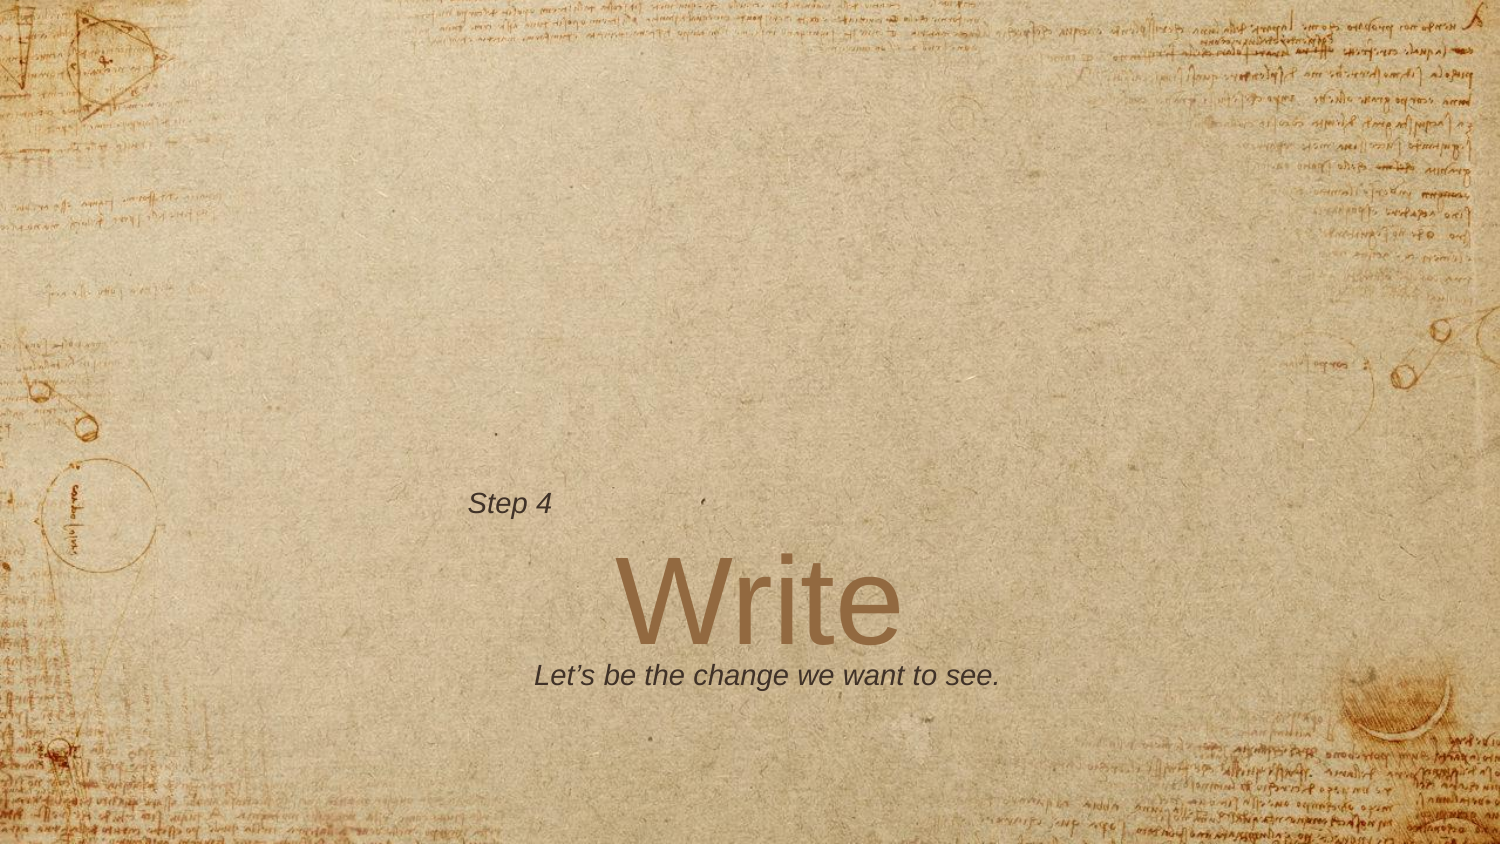

Step 4

Write
Let’s be the change we want to see.